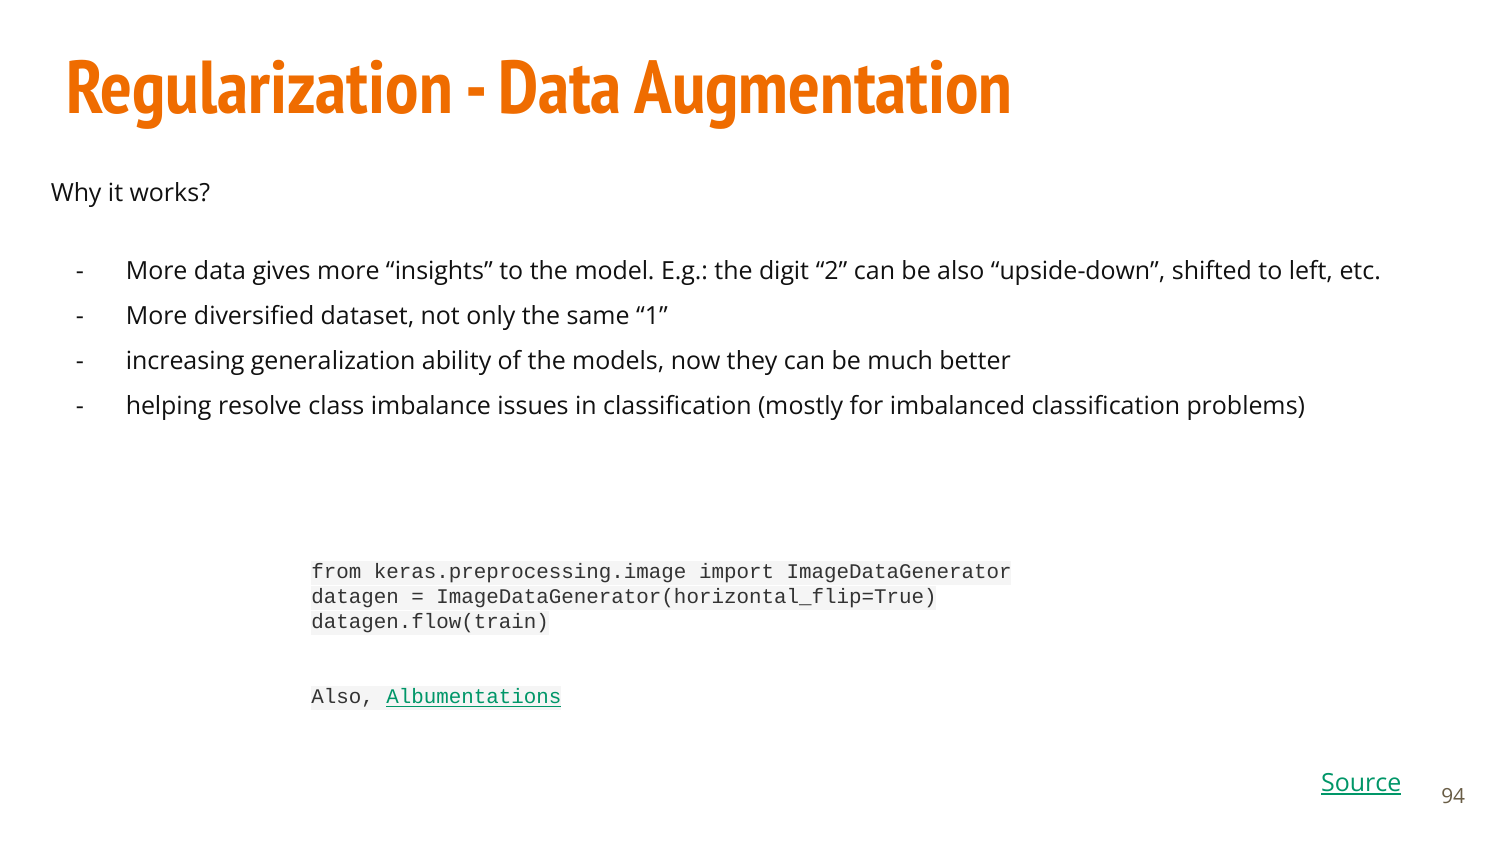

# Regularization - Data Augmentation
Why it works?
More data gives more “insights” to the model. E.g.: the digit “2” can be also “upside-down”, shifted to left, etc.
More diversified dataset, not only the same “1”
increasing generalization ability of the models, now they can be much better
helping resolve class imbalance issues in classification (mostly for imbalanced classification problems)
from keras.preprocessing.image import ImageDataGenerator
datagen = ImageDataGenerator(horizontal_flip=True)
datagen.flow(train)

Also, Albumentations
Source
94